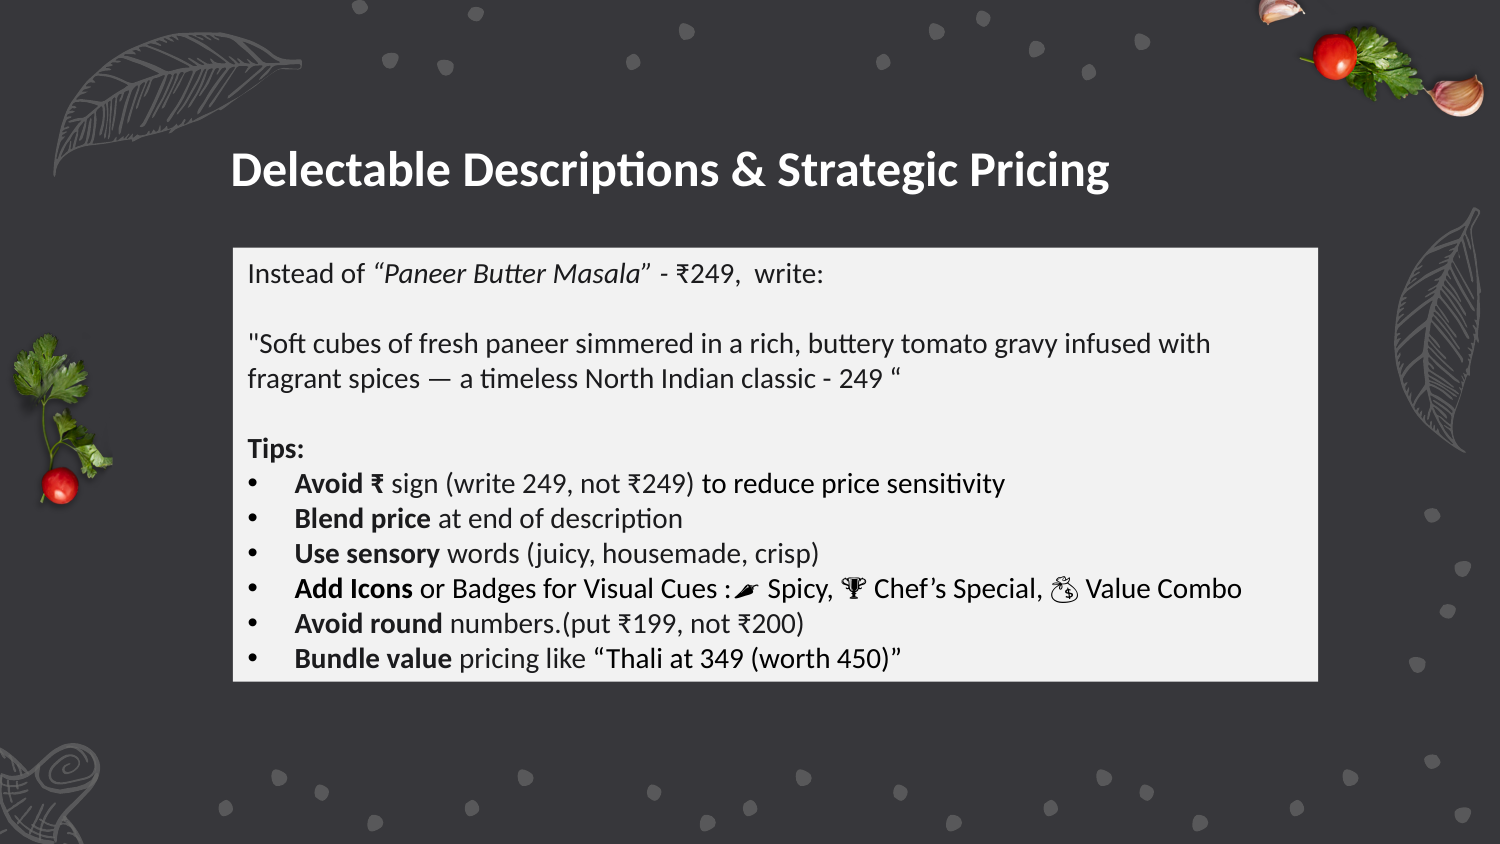

Delectable Descriptions & Strategic Pricing
Instead of “Paneer Butter Masala” - ₹249,  write:

"Soft cubes of fresh paneer simmered in a rich, buttery tomato gravy infused with fragrant spices — a timeless North Indian classic - 249 “

Tips:
Avoid ₹ sign (write 249, not ₹249) to reduce price sensitivity
Blend price at end of description
Use sensory words (juicy, housemade, crisp)
Add Icons or Badges for Visual Cues :🌶️ Spicy, 🏆 Chef’s Special, 💰 Value Combo
Avoid round numbers.(put ₹199, not ₹200)
Bundle value pricing like “Thali at 349 (worth 450)”